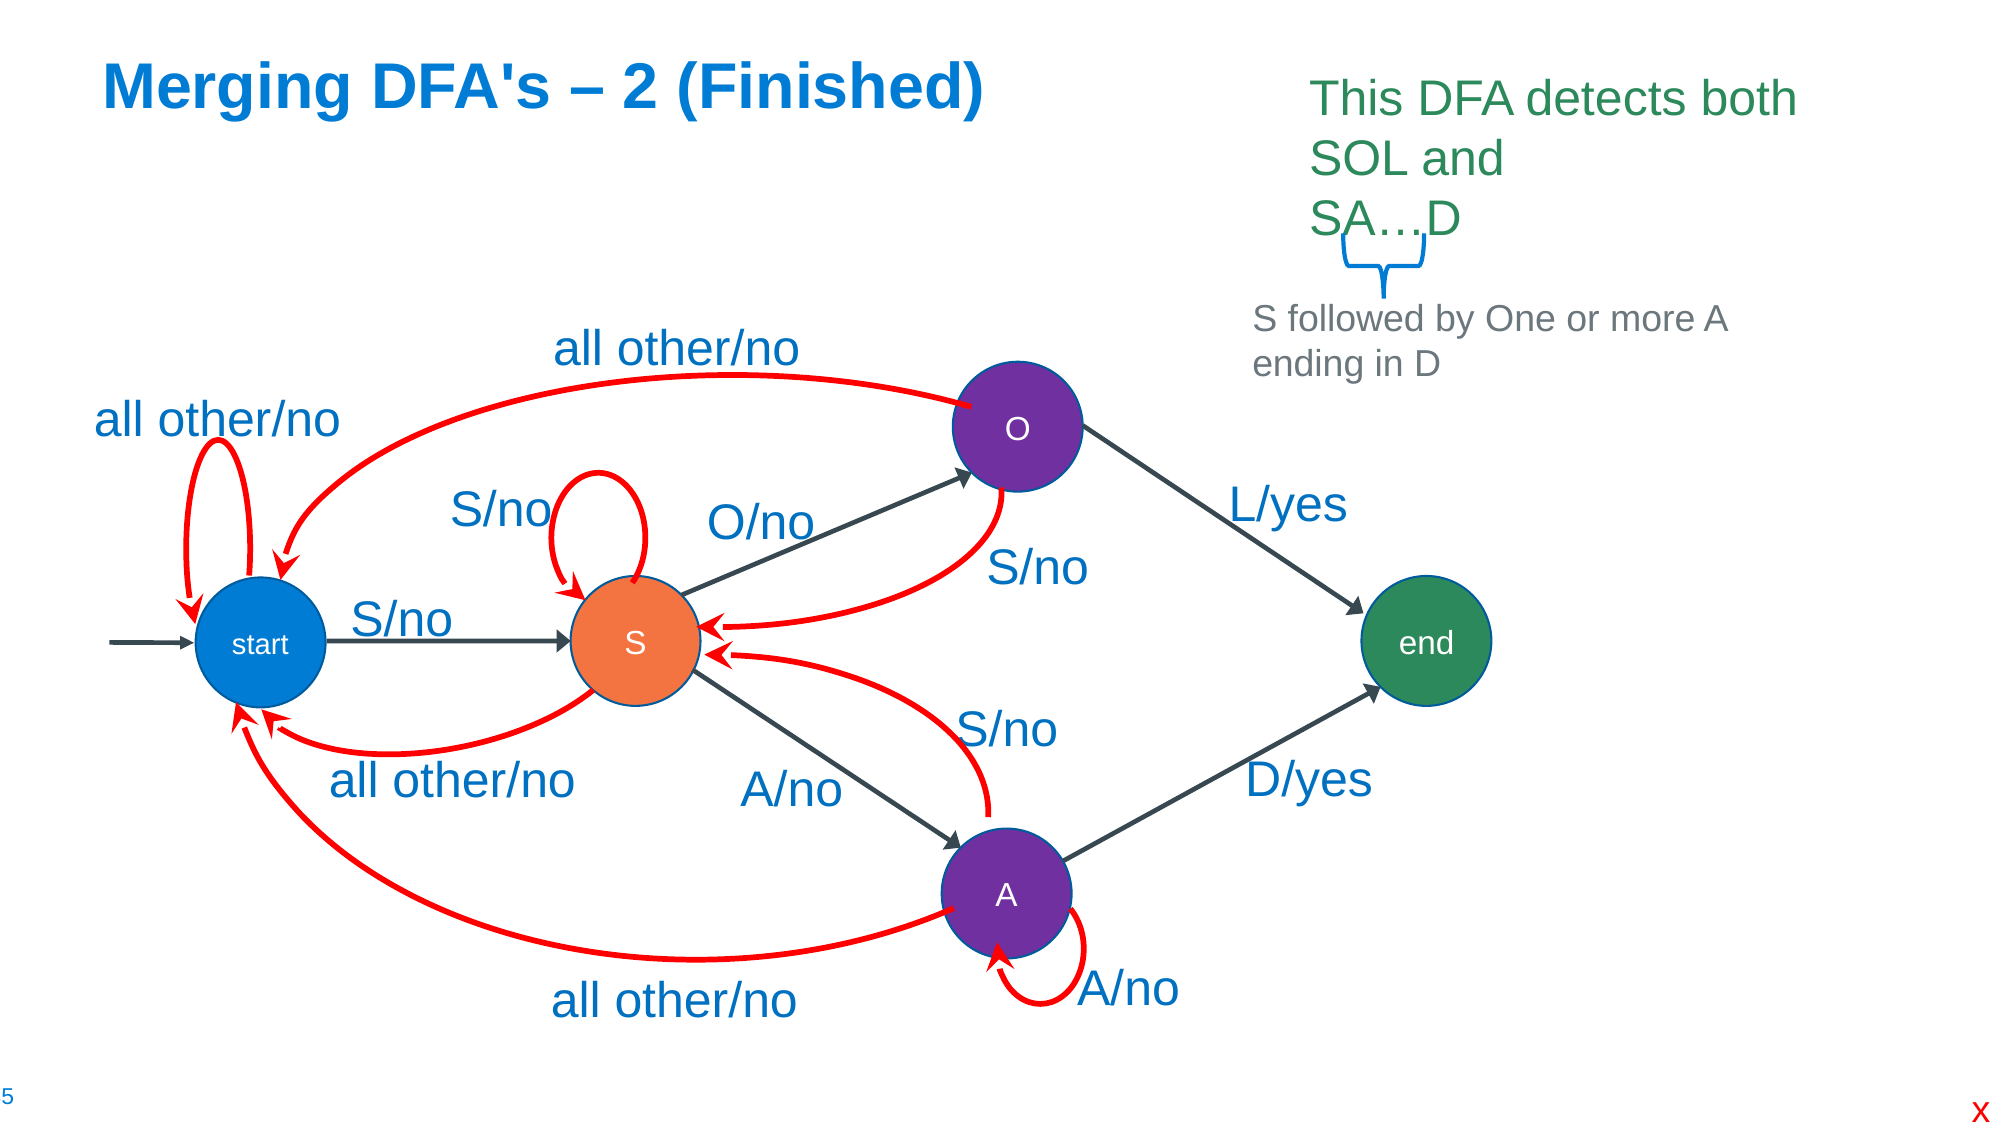

# Merging DFA's – 2 (Finished)
This DFA detects both
SOL and
SA…D

S followed by One or more A
ending in D
all other/no

all other/no

S/no

S/no

all other/no
O
L/yes
O/no
S
end
start
S/no

all other/no

S/no
A/no
A
D/yes

A/no
x